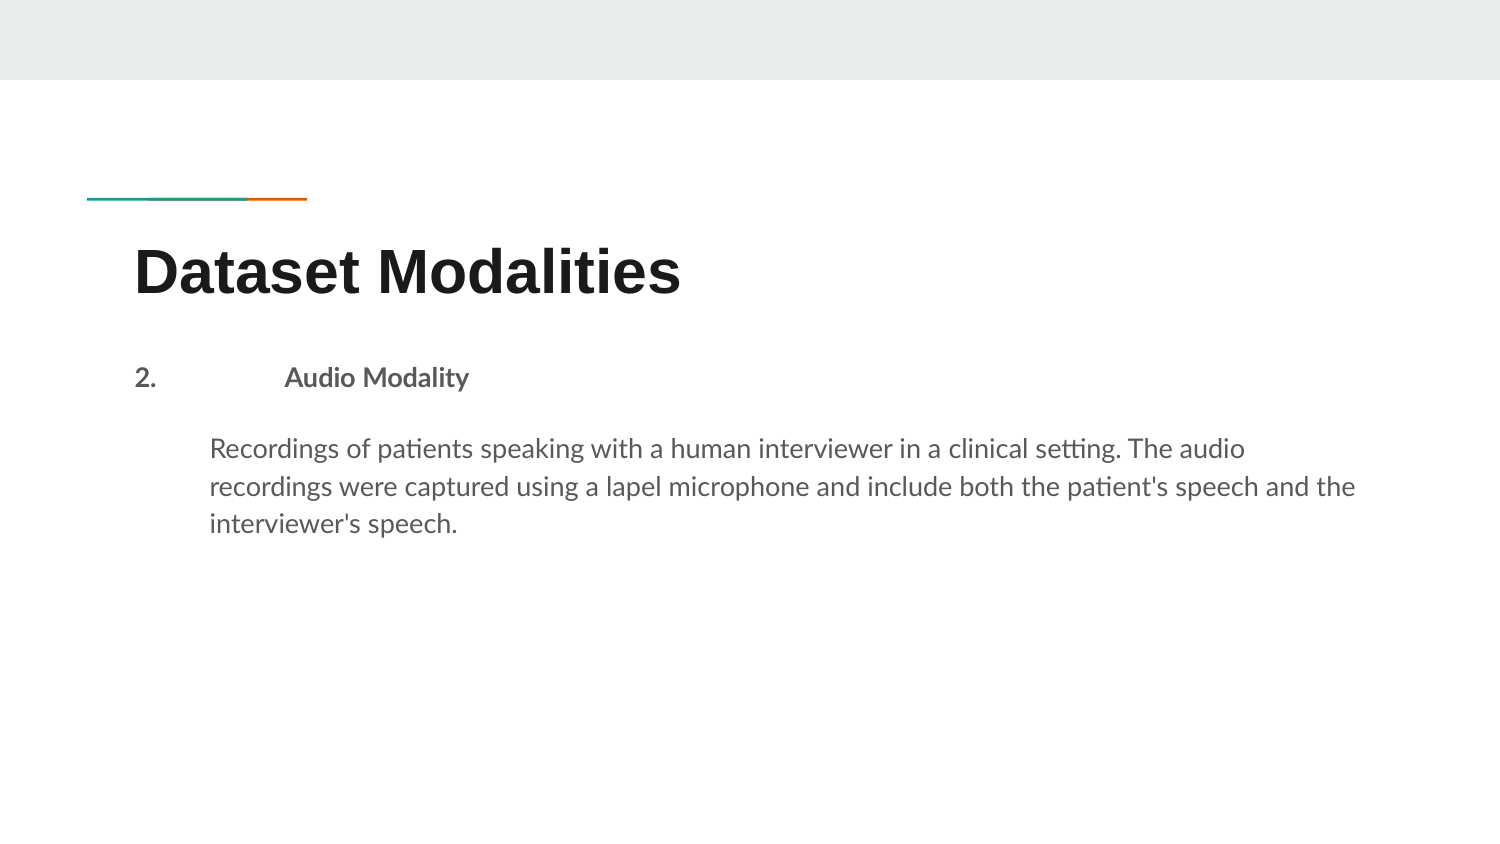

# Dataset Modalities
2.	Audio Modality
Recordings of patients speaking with a human interviewer in a clinical setting. The audio recordings were captured using a lapel microphone and include both the patient's speech and the interviewer's speech.